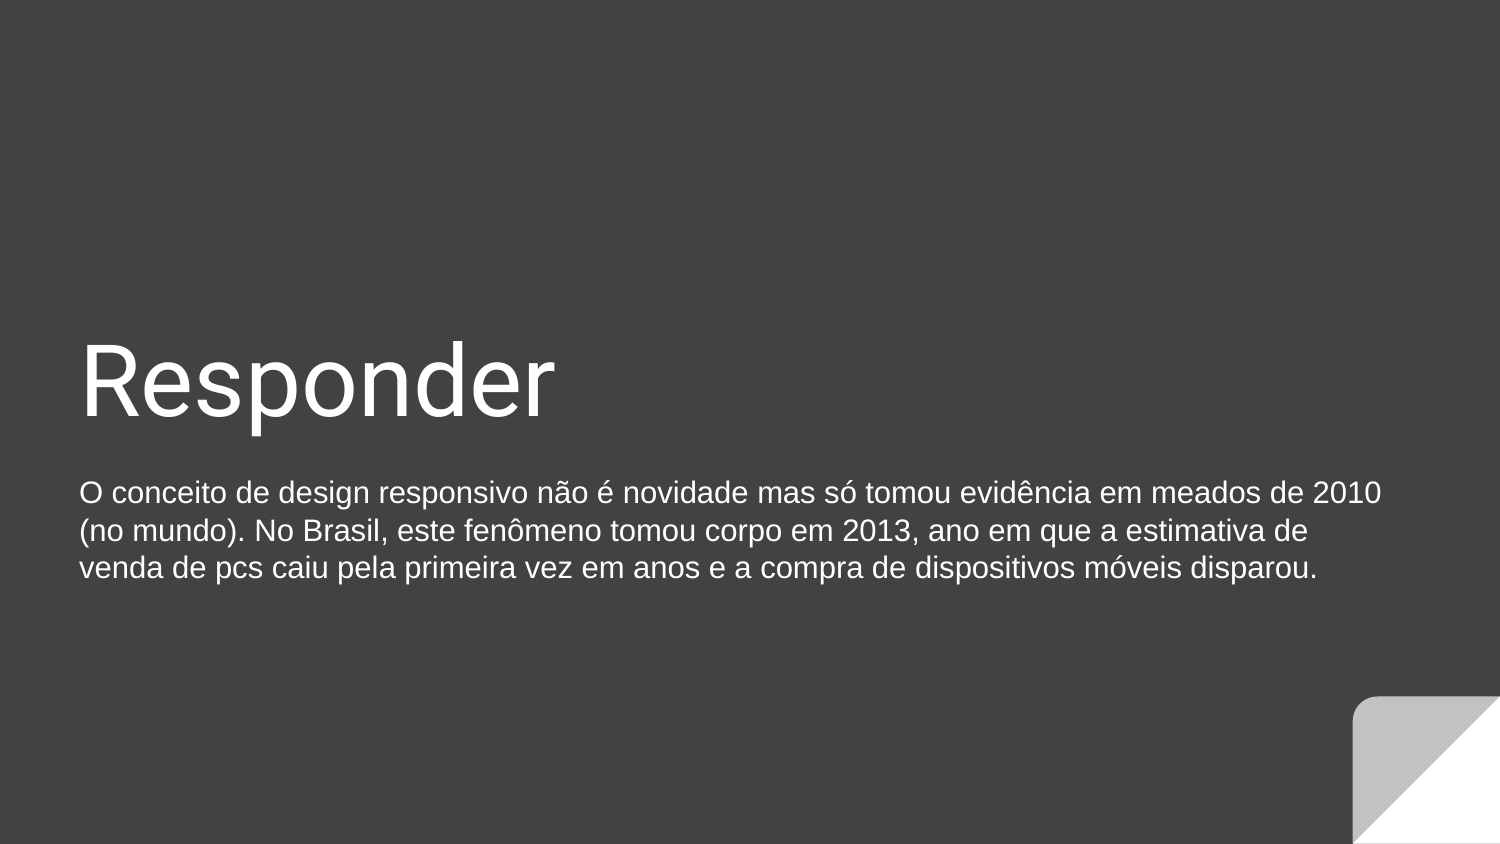

# Responder
O conceito de design responsivo não é novidade mas só tomou evidência em meados de 2010 (no mundo). No Brasil, este fenômeno tomou corpo em 2013, ano em que a estimativa de venda de pcs caiu pela primeira vez em anos e a compra de dispositivos móveis disparou.